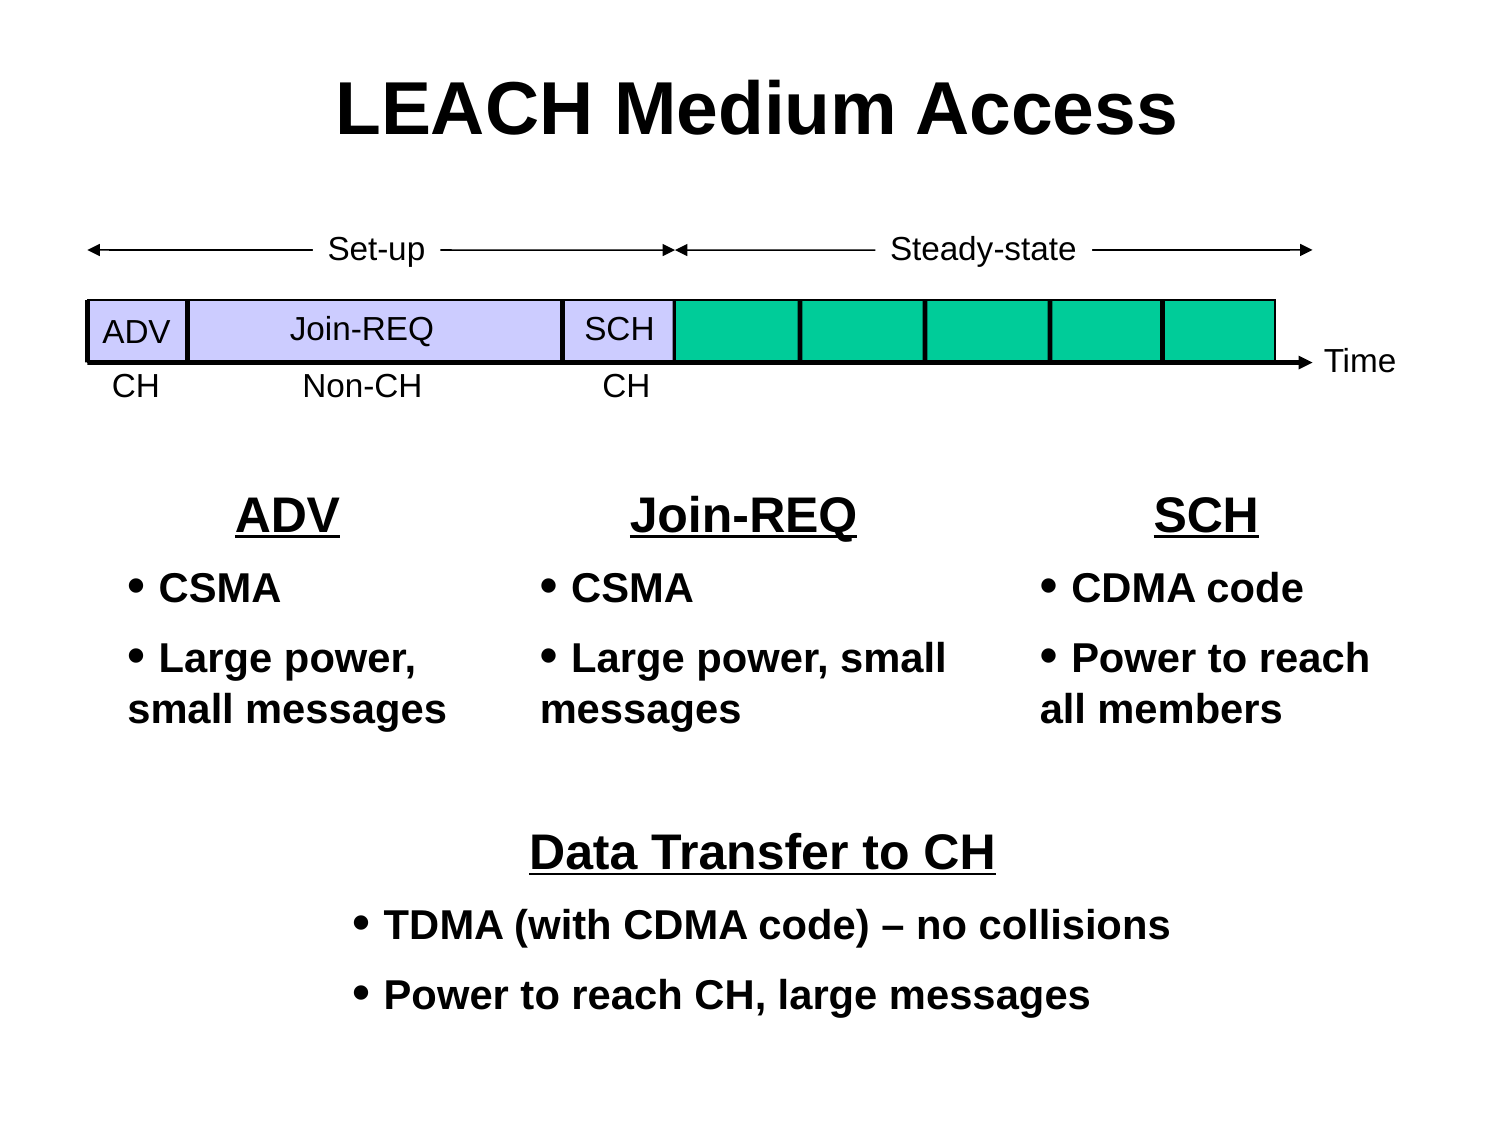

# LEACH Medium Access
Set-up
Steady-state

Join-REQ

SCH

ADV
Time
CH
Non-CH
CH

ADV
• CSMA
• Large power, small messages
Join-REQ
• CSMA
• Large power, small messages
SCH
• CDMA code
• Power to reach all members
Data Transfer to CH
• TDMA (with CDMA code) – no collisions
• Power to reach CH, large messages